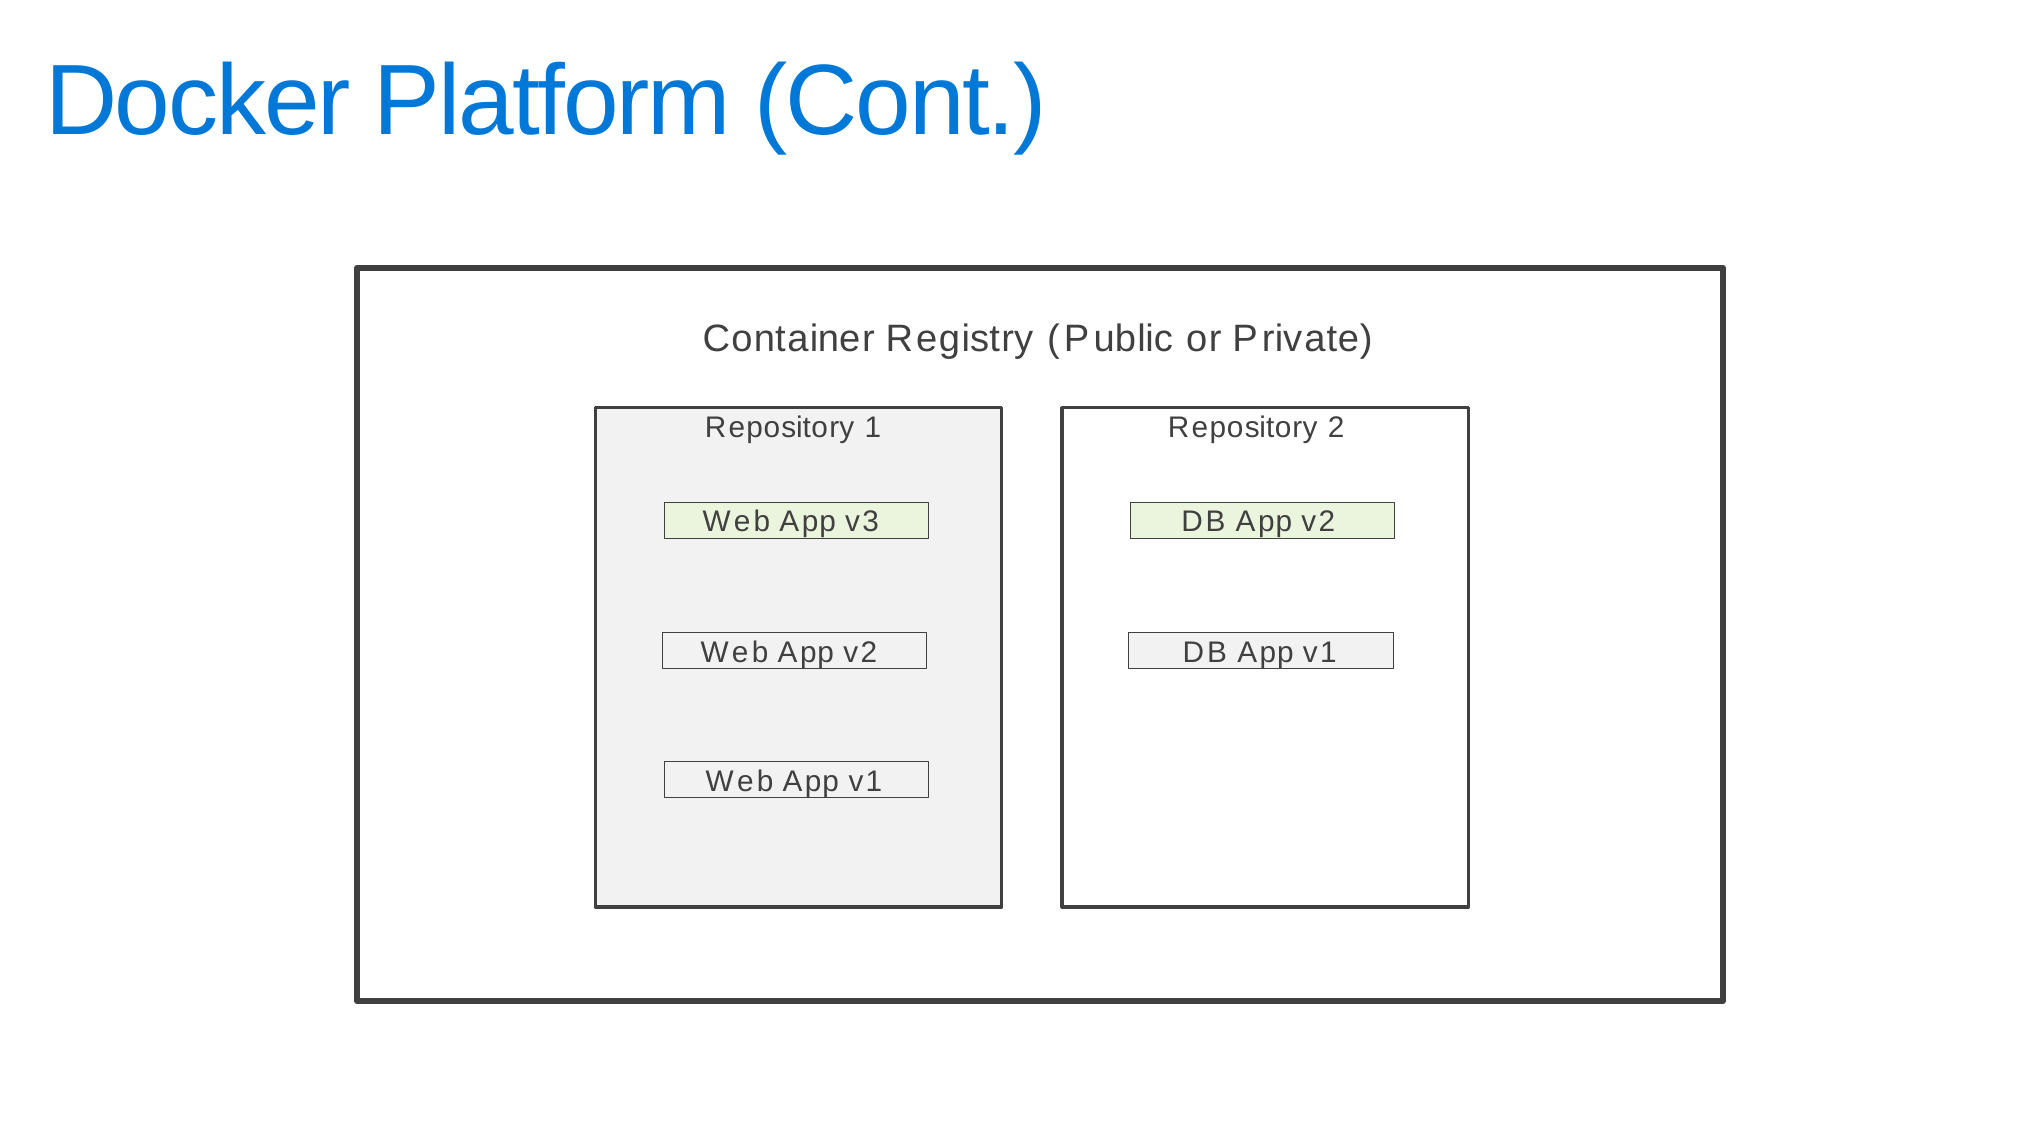

# Docker Platform (Cont.)

Container Registry (Public or Private)

Repository 1

Web App v3
Web App v2
Web App v1
Repository 2

DB App v2
DB App v1